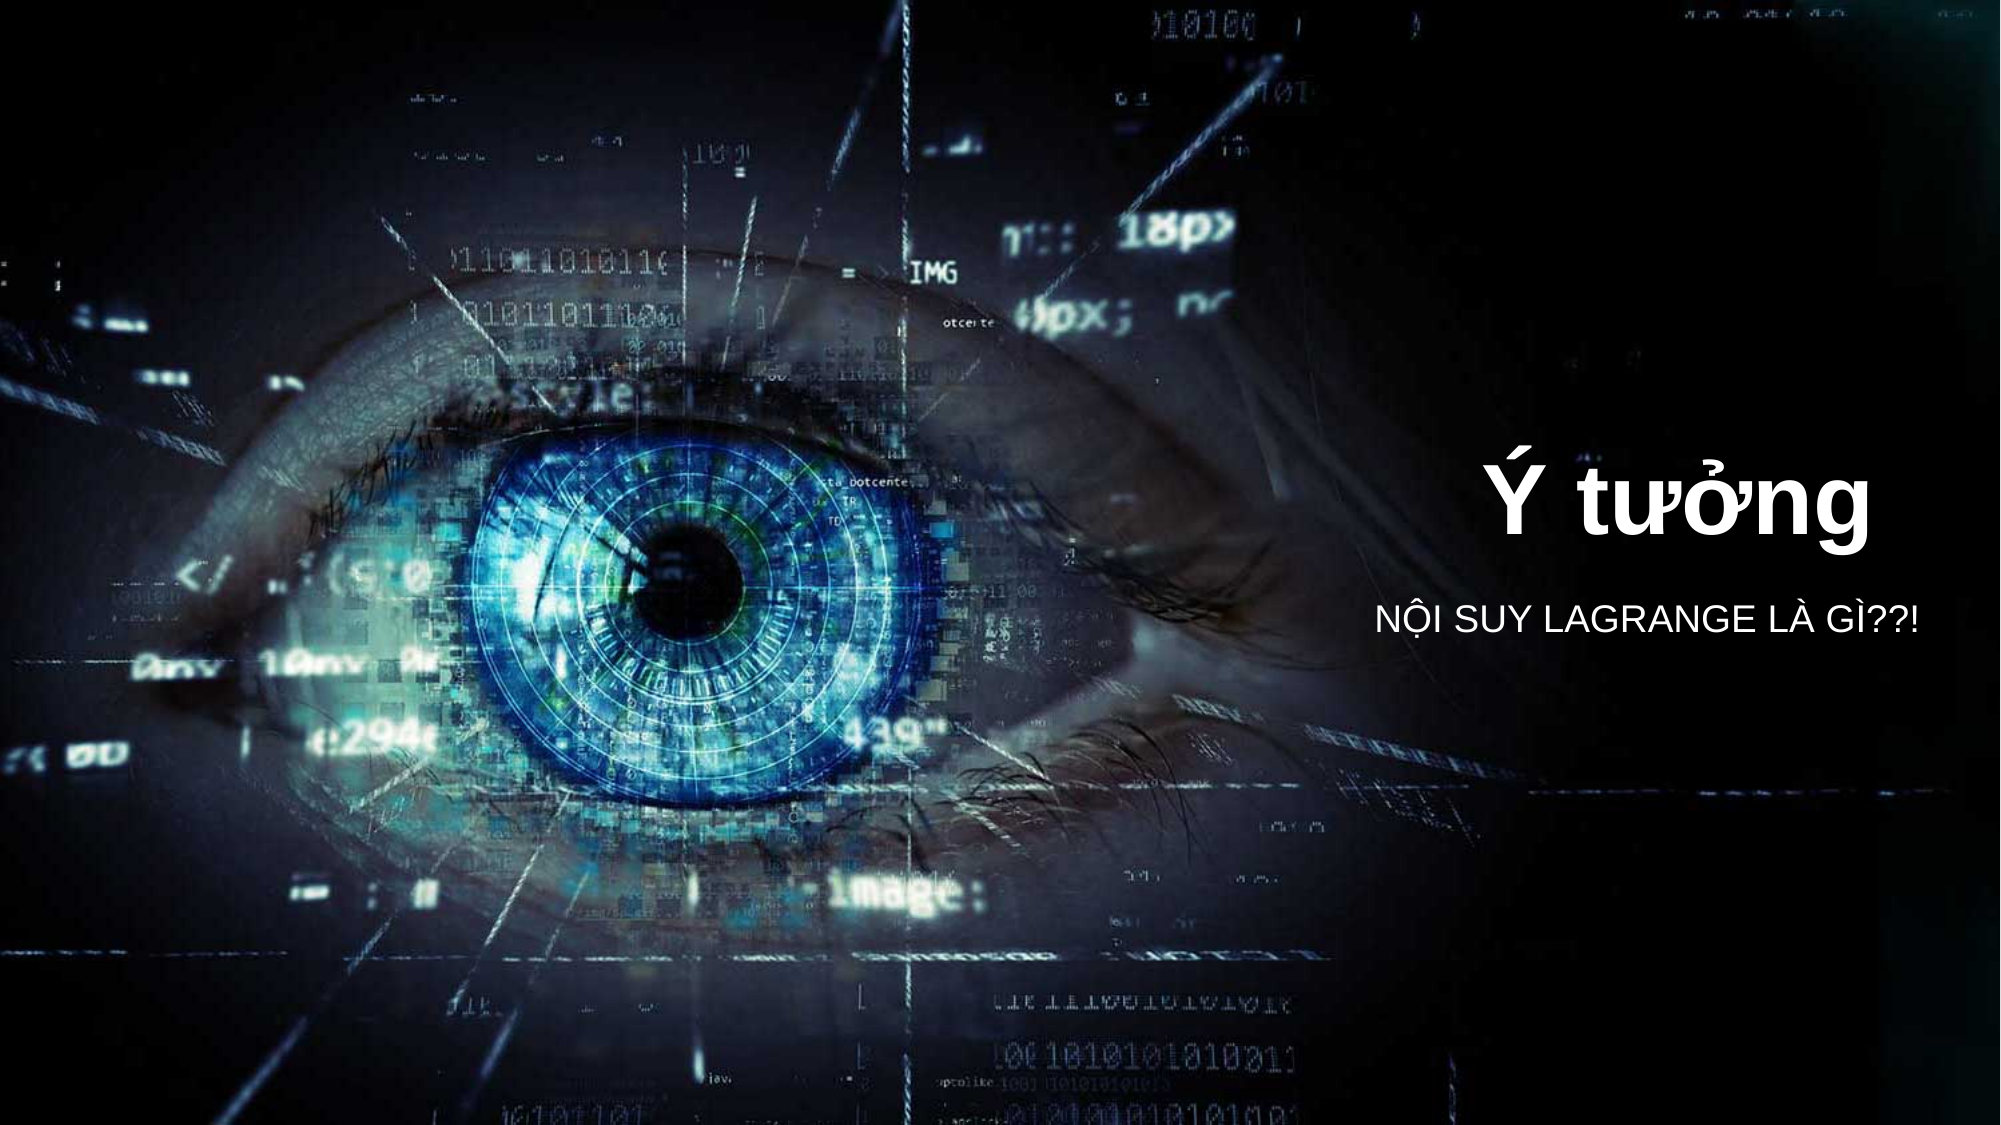

Ý tưởng
NỘI SUY LAGRANGE LÀ GÌ??!